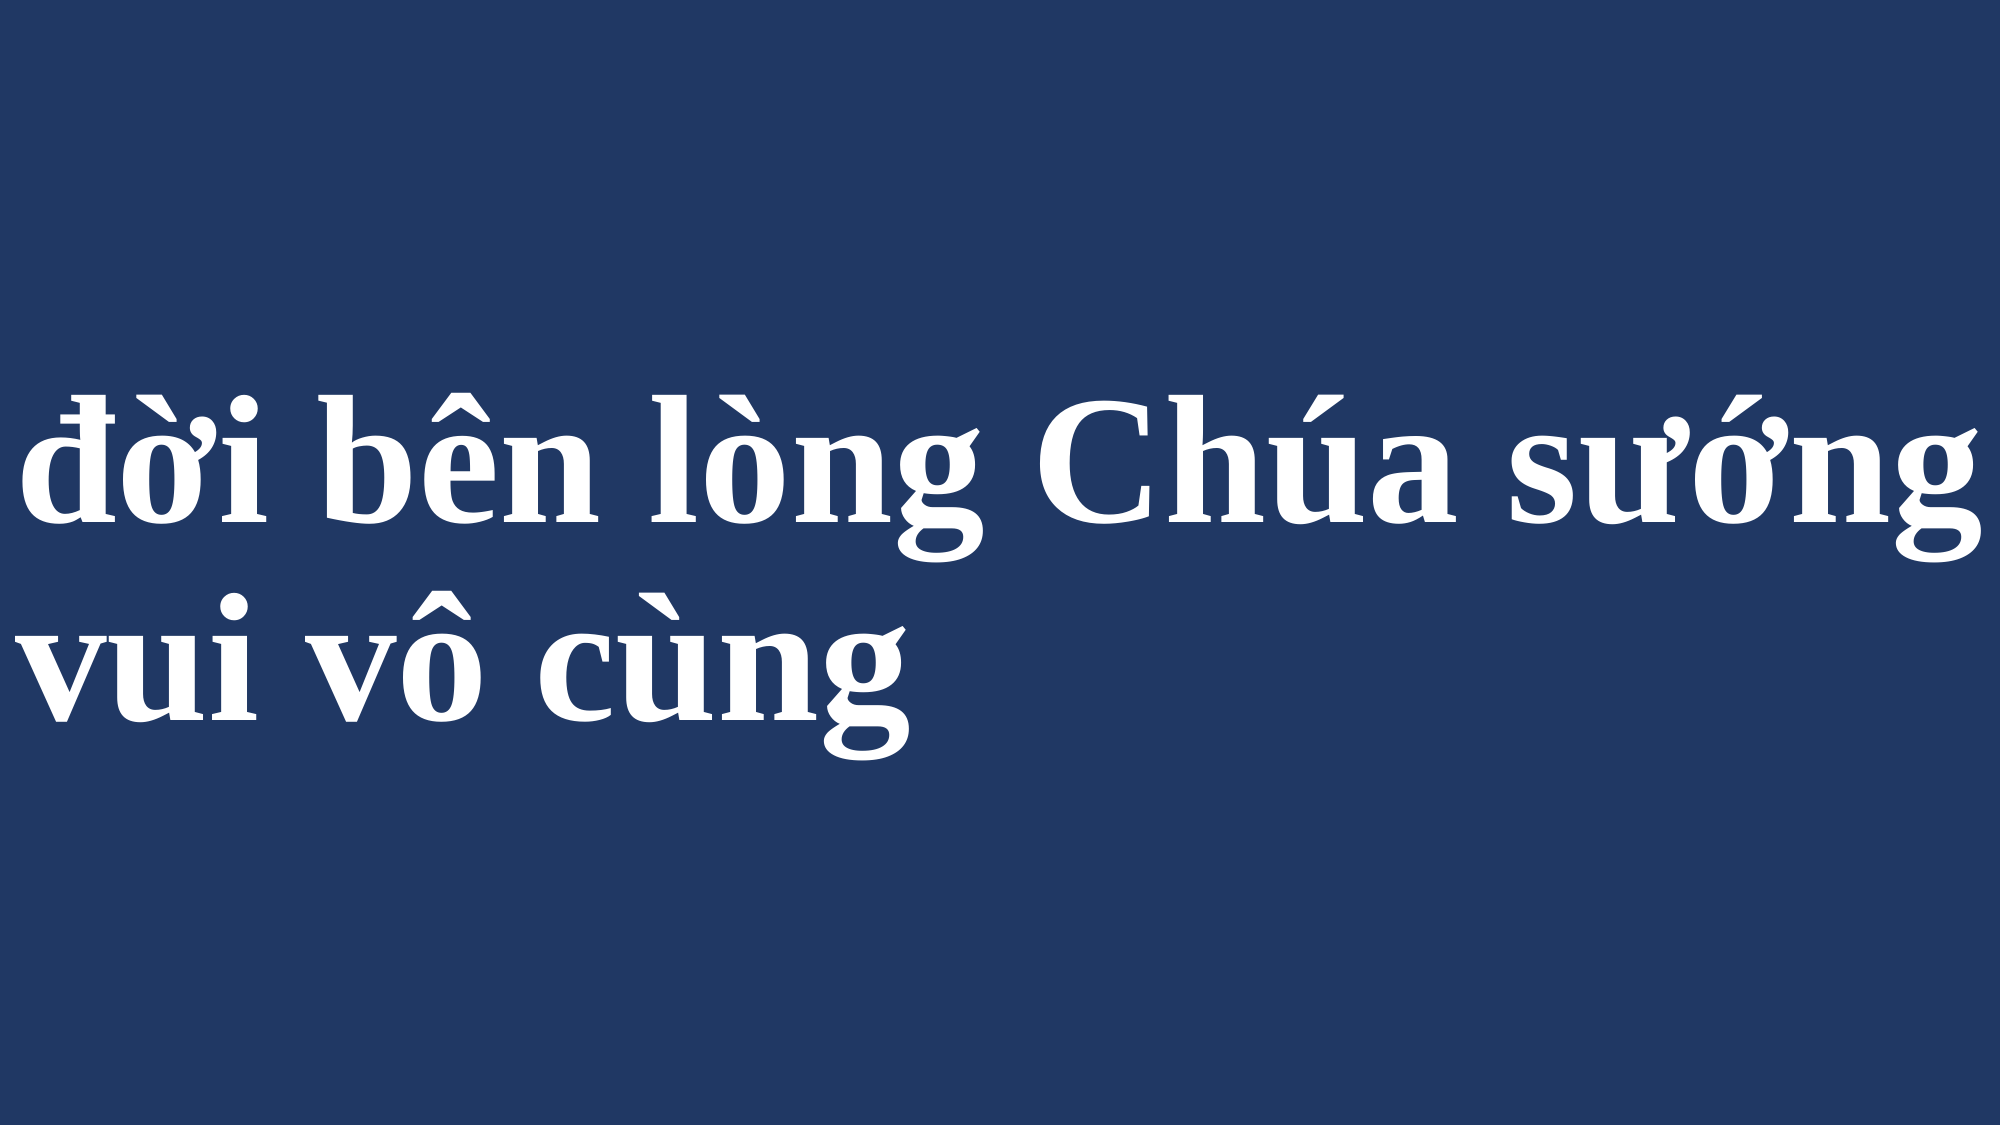

# đời bên lòng Chúa sướng vui vô cùng